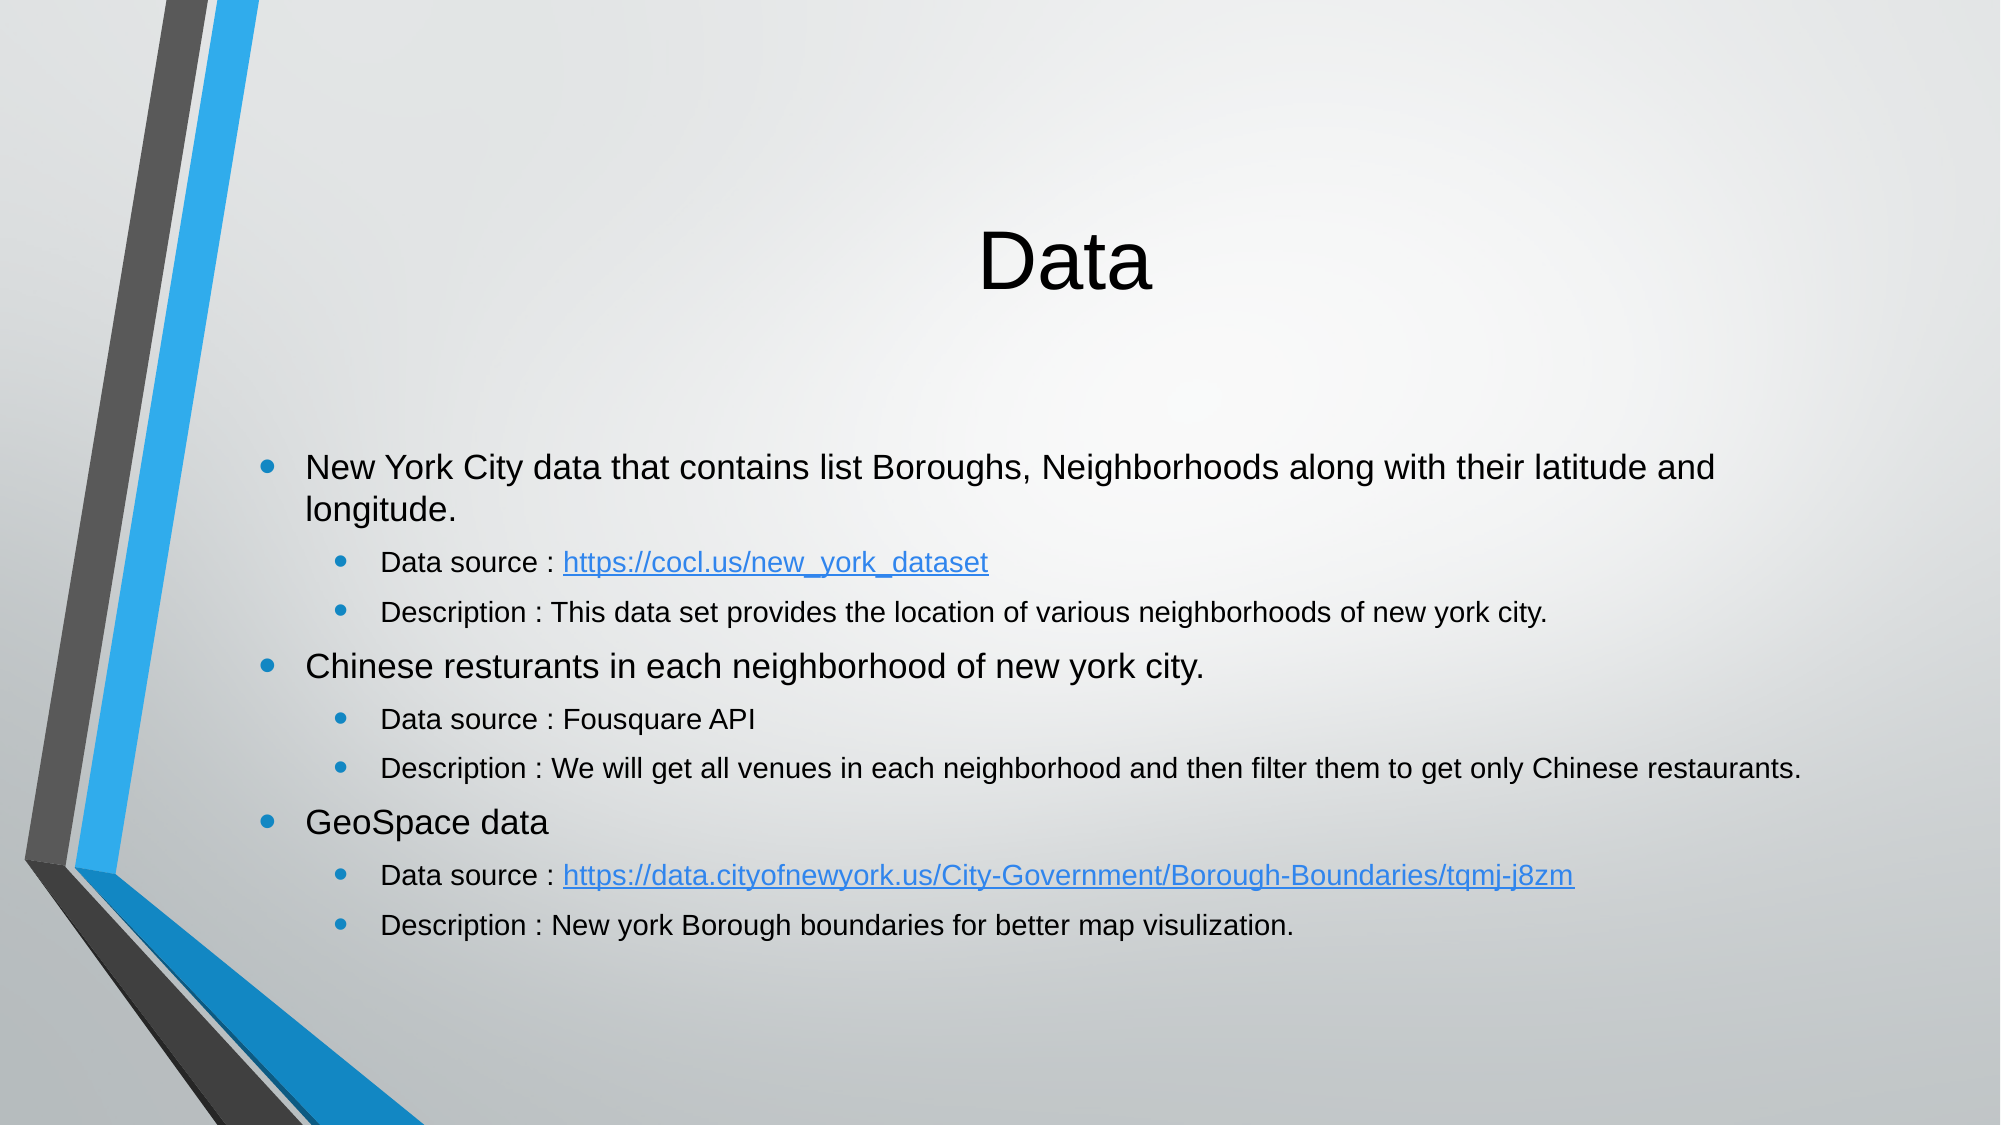

# Data
New York City data that contains list Boroughs, Neighborhoods along with their latitude and longitude.
Data source : https://cocl.us/new_york_dataset
Description : This data set provides the location of various neighborhoods of new york city.
Chinese resturants in each neighborhood of new york city.
Data source : Fousquare API
Description : We will get all venues in each neighborhood and then filter them to get only Chinese restaurants.
GeoSpace data
Data source : https://data.cityofnewyork.us/City-Government/Borough-Boundaries/tqmj-j8zm
Description : New york Borough boundaries for better map visulization.